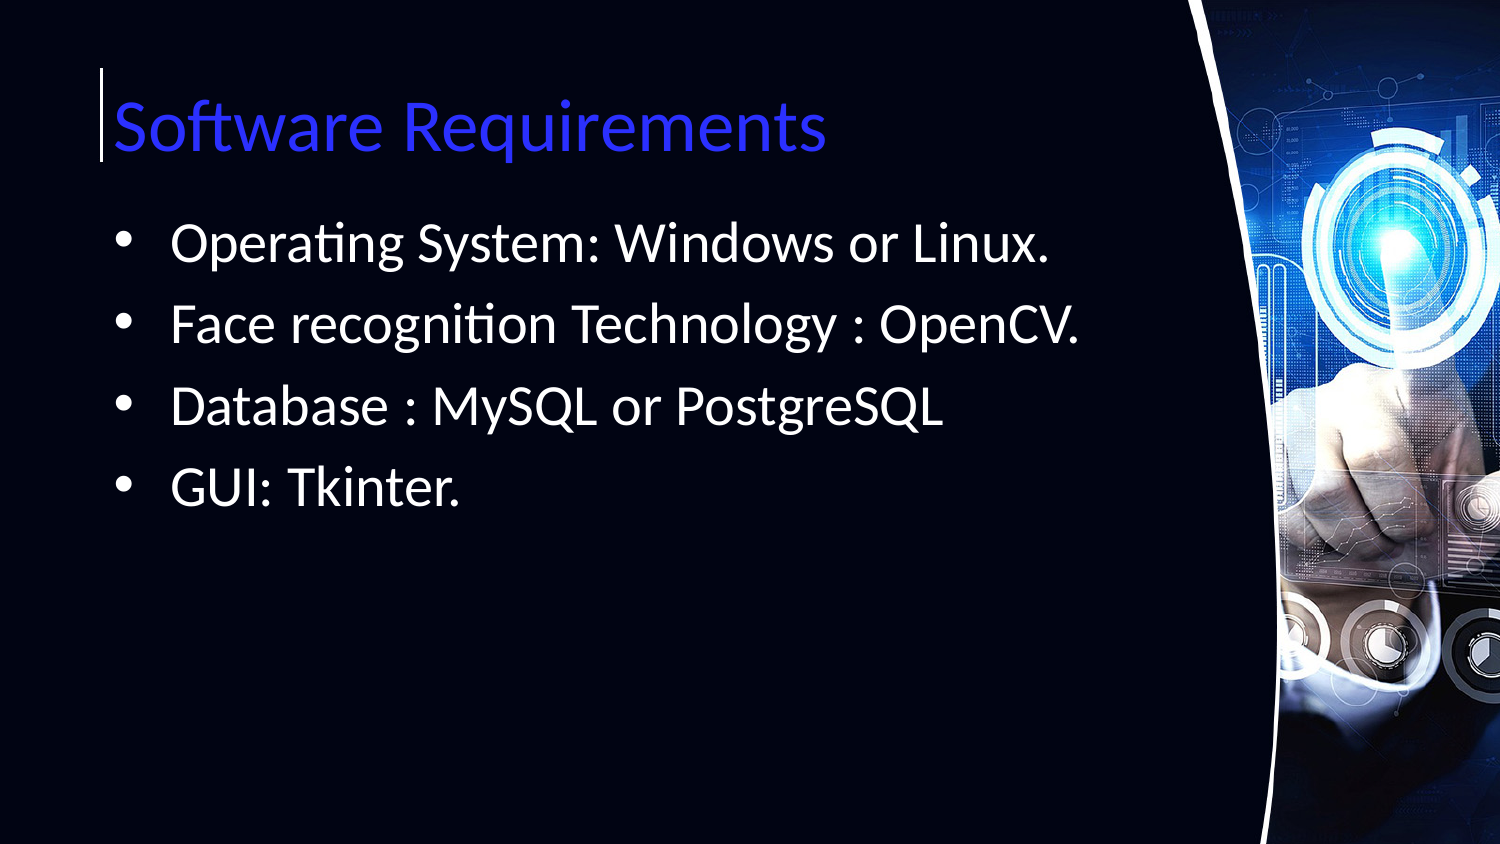

# Software Requirements
Operating System: Windows or Linux.
Face recognition Technology : OpenCV.
Database : MySQL or PostgreSQL
GUI: Tkinter.